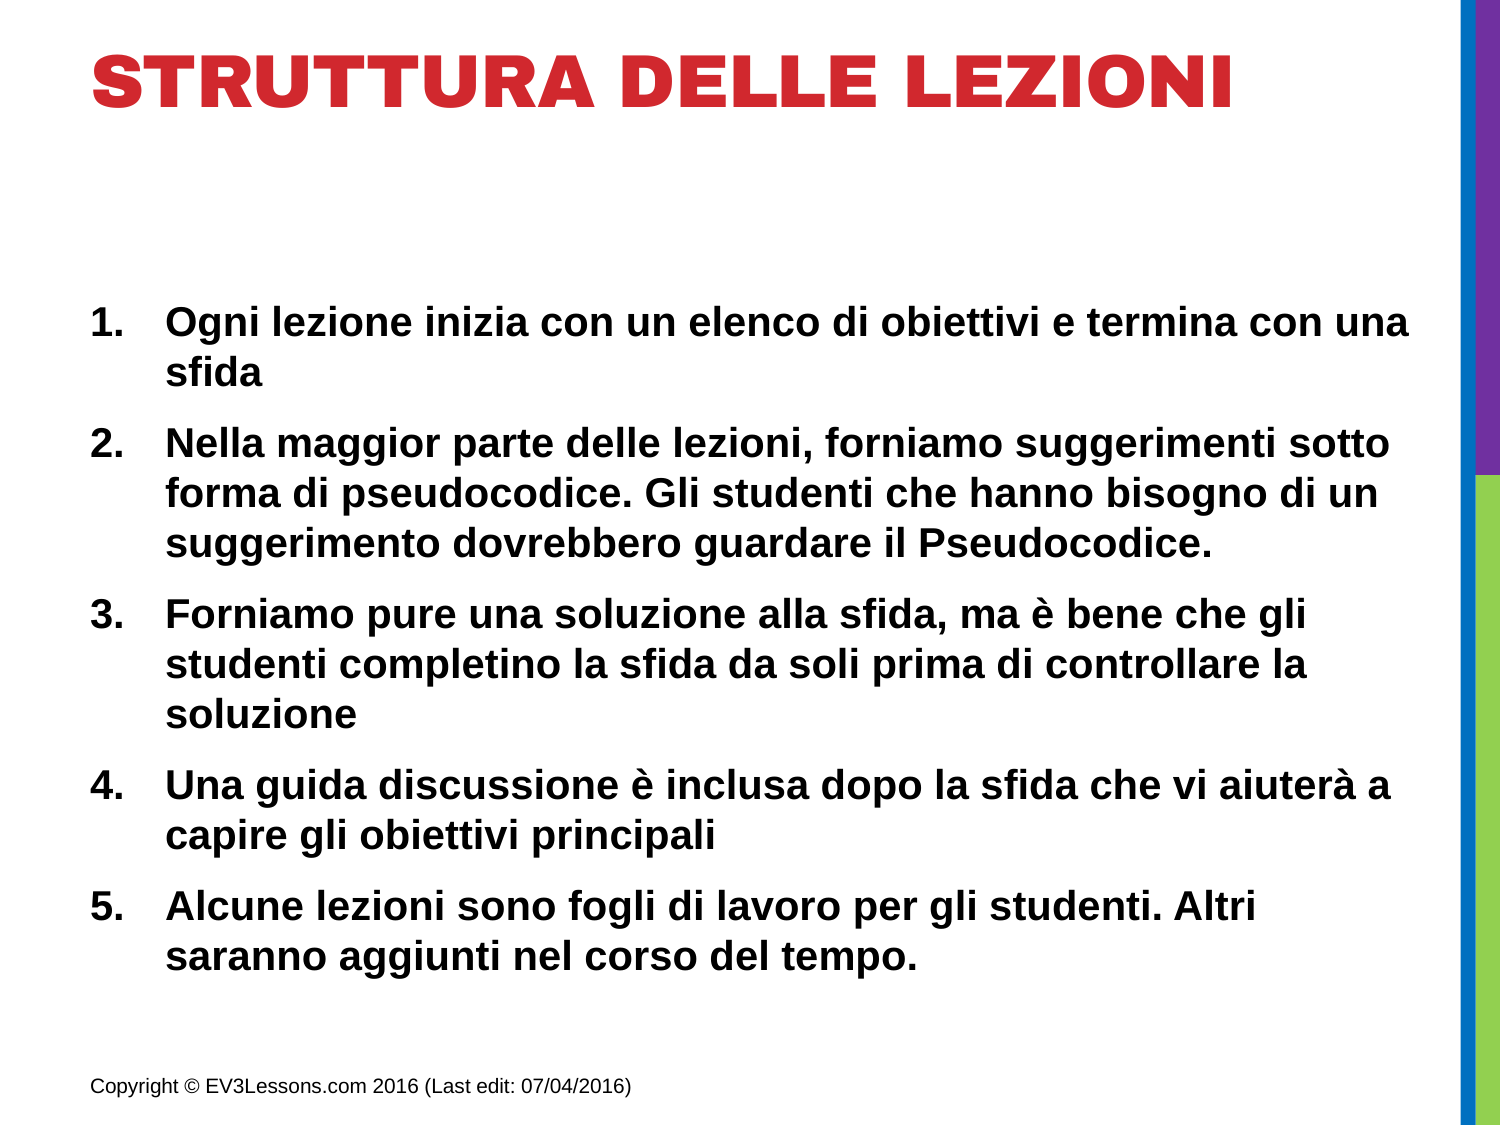

# STRUTTURA DELLE LEZIONI
Ogni lezione inizia con un elenco di obiettivi e termina con una sfida
Nella maggior parte delle lezioni, forniamo suggerimenti sotto forma di pseudocodice. Gli studenti che hanno bisogno di un suggerimento dovrebbero guardare il Pseudocodice.
Forniamo pure una soluzione alla sfida, ma è bene che gli studenti completino la sfida da soli prima di controllare la soluzione
Una guida discussione è inclusa dopo la sfida che vi aiuterà a capire gli obiettivi principali
Alcune lezioni sono fogli di lavoro per gli studenti. Altri saranno aggiunti nel corso del tempo.
Copyright © EV3Lessons.com 2016 (Last edit: 07/04/2016)